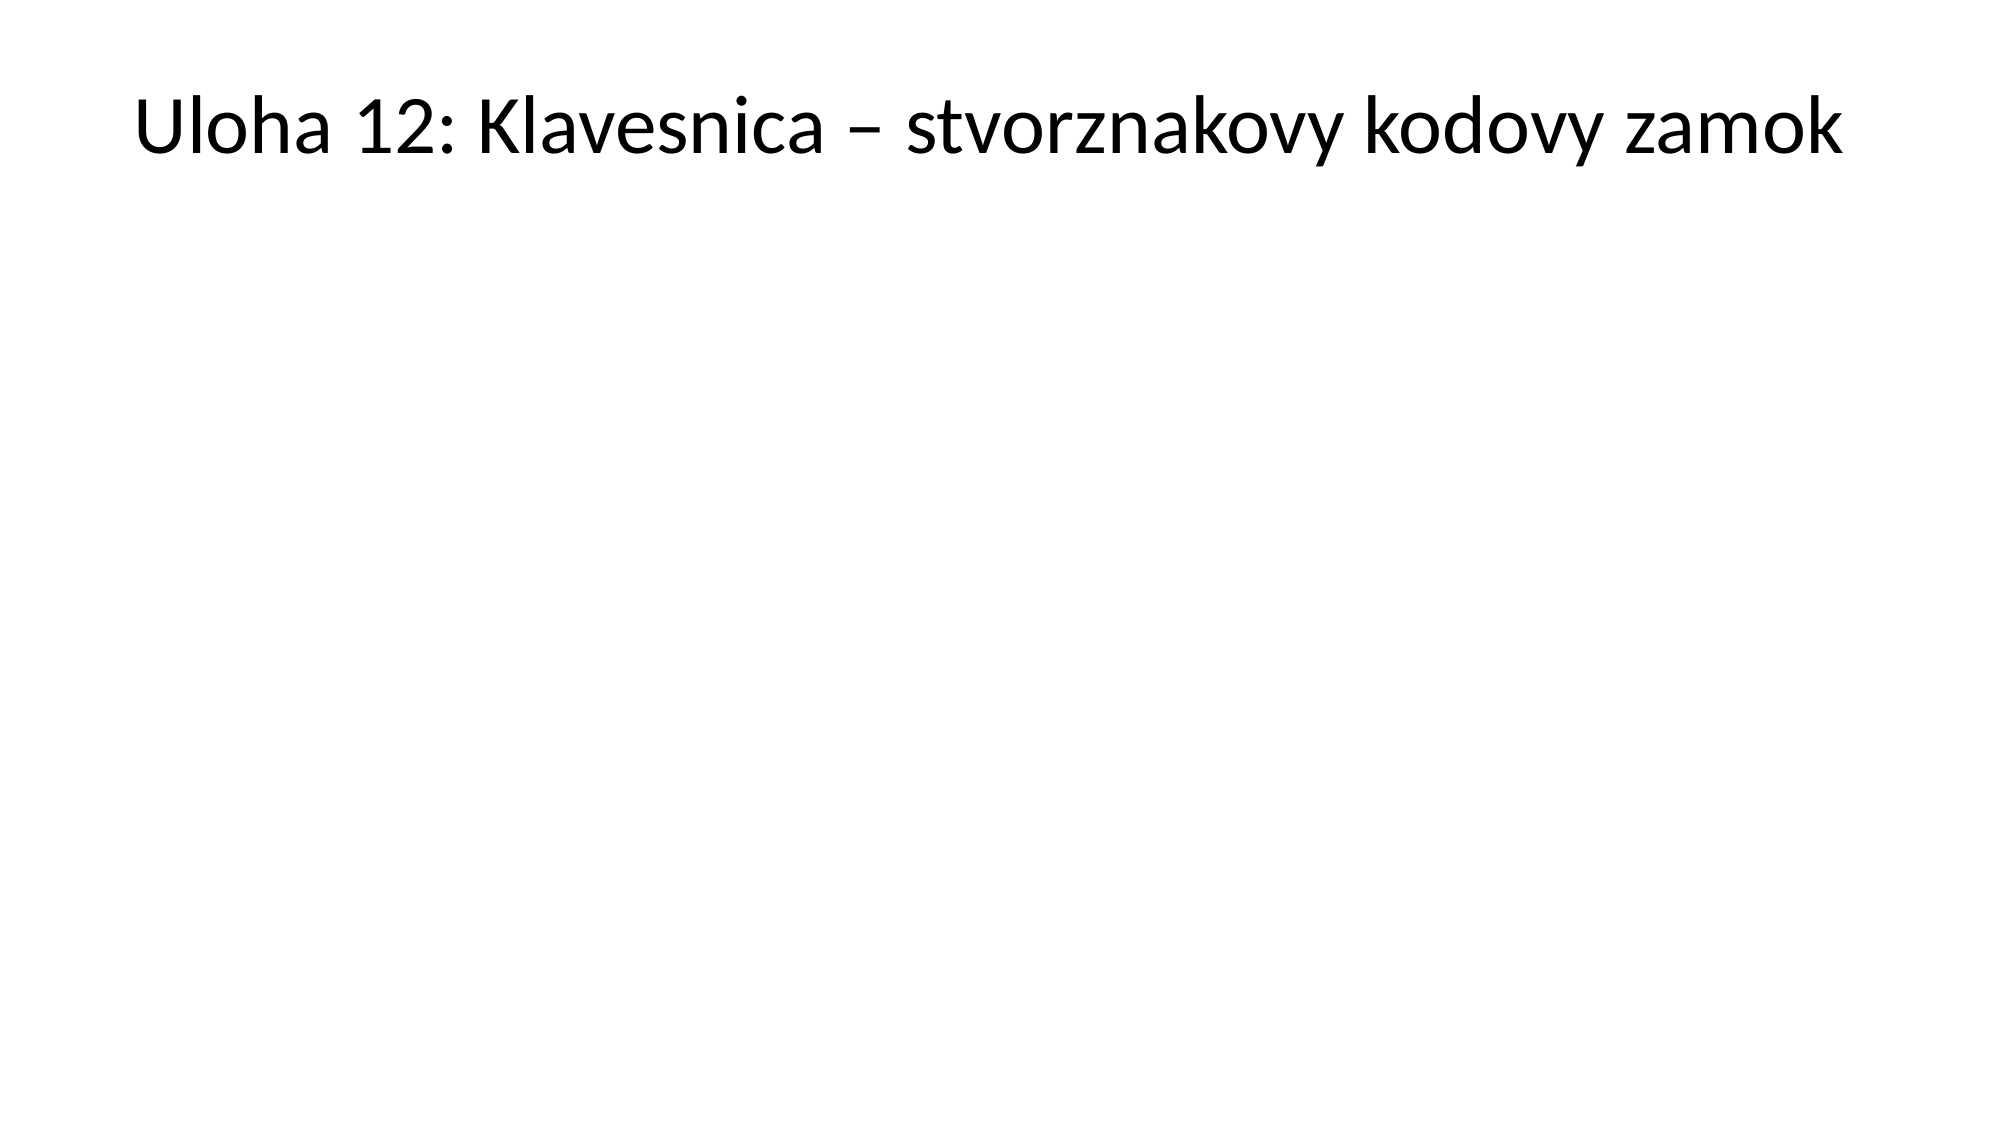

Uloha 12: Klavesnica – stvorznakovy kodovy zamok